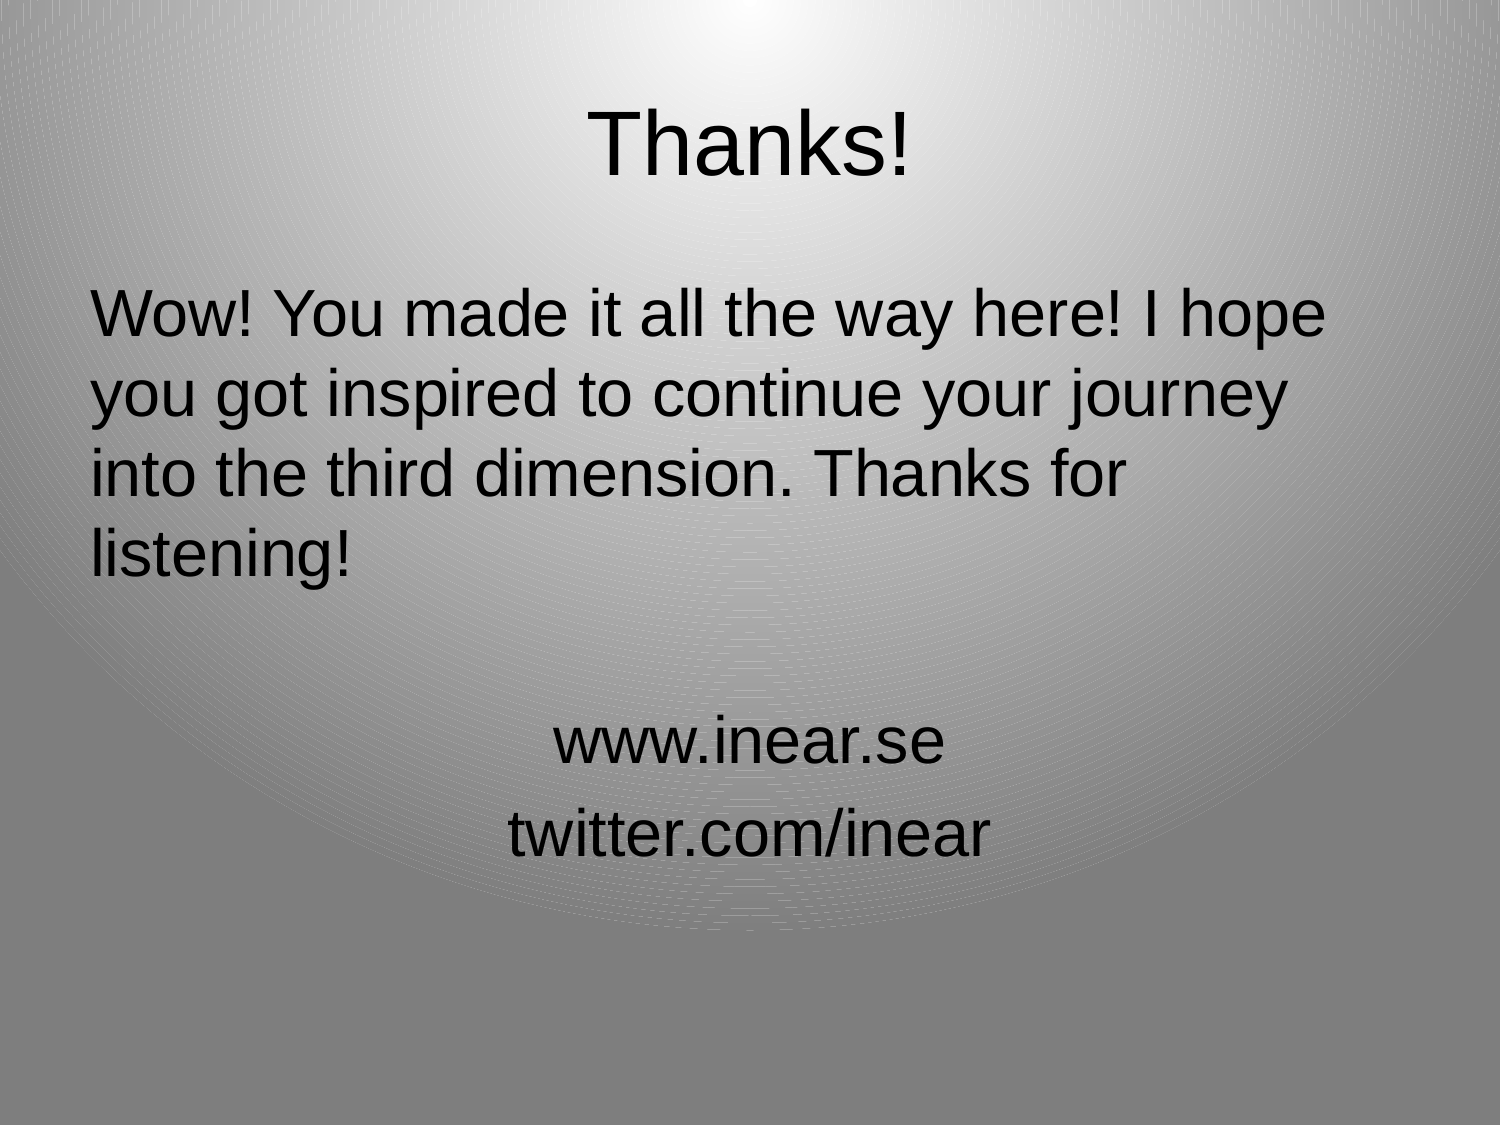

# Thanks!
Wow! You made it all the way here! I hope you got inspired to continue your journey into the third dimension. Thanks for listening!

www.inear.se
twitter.com/inear